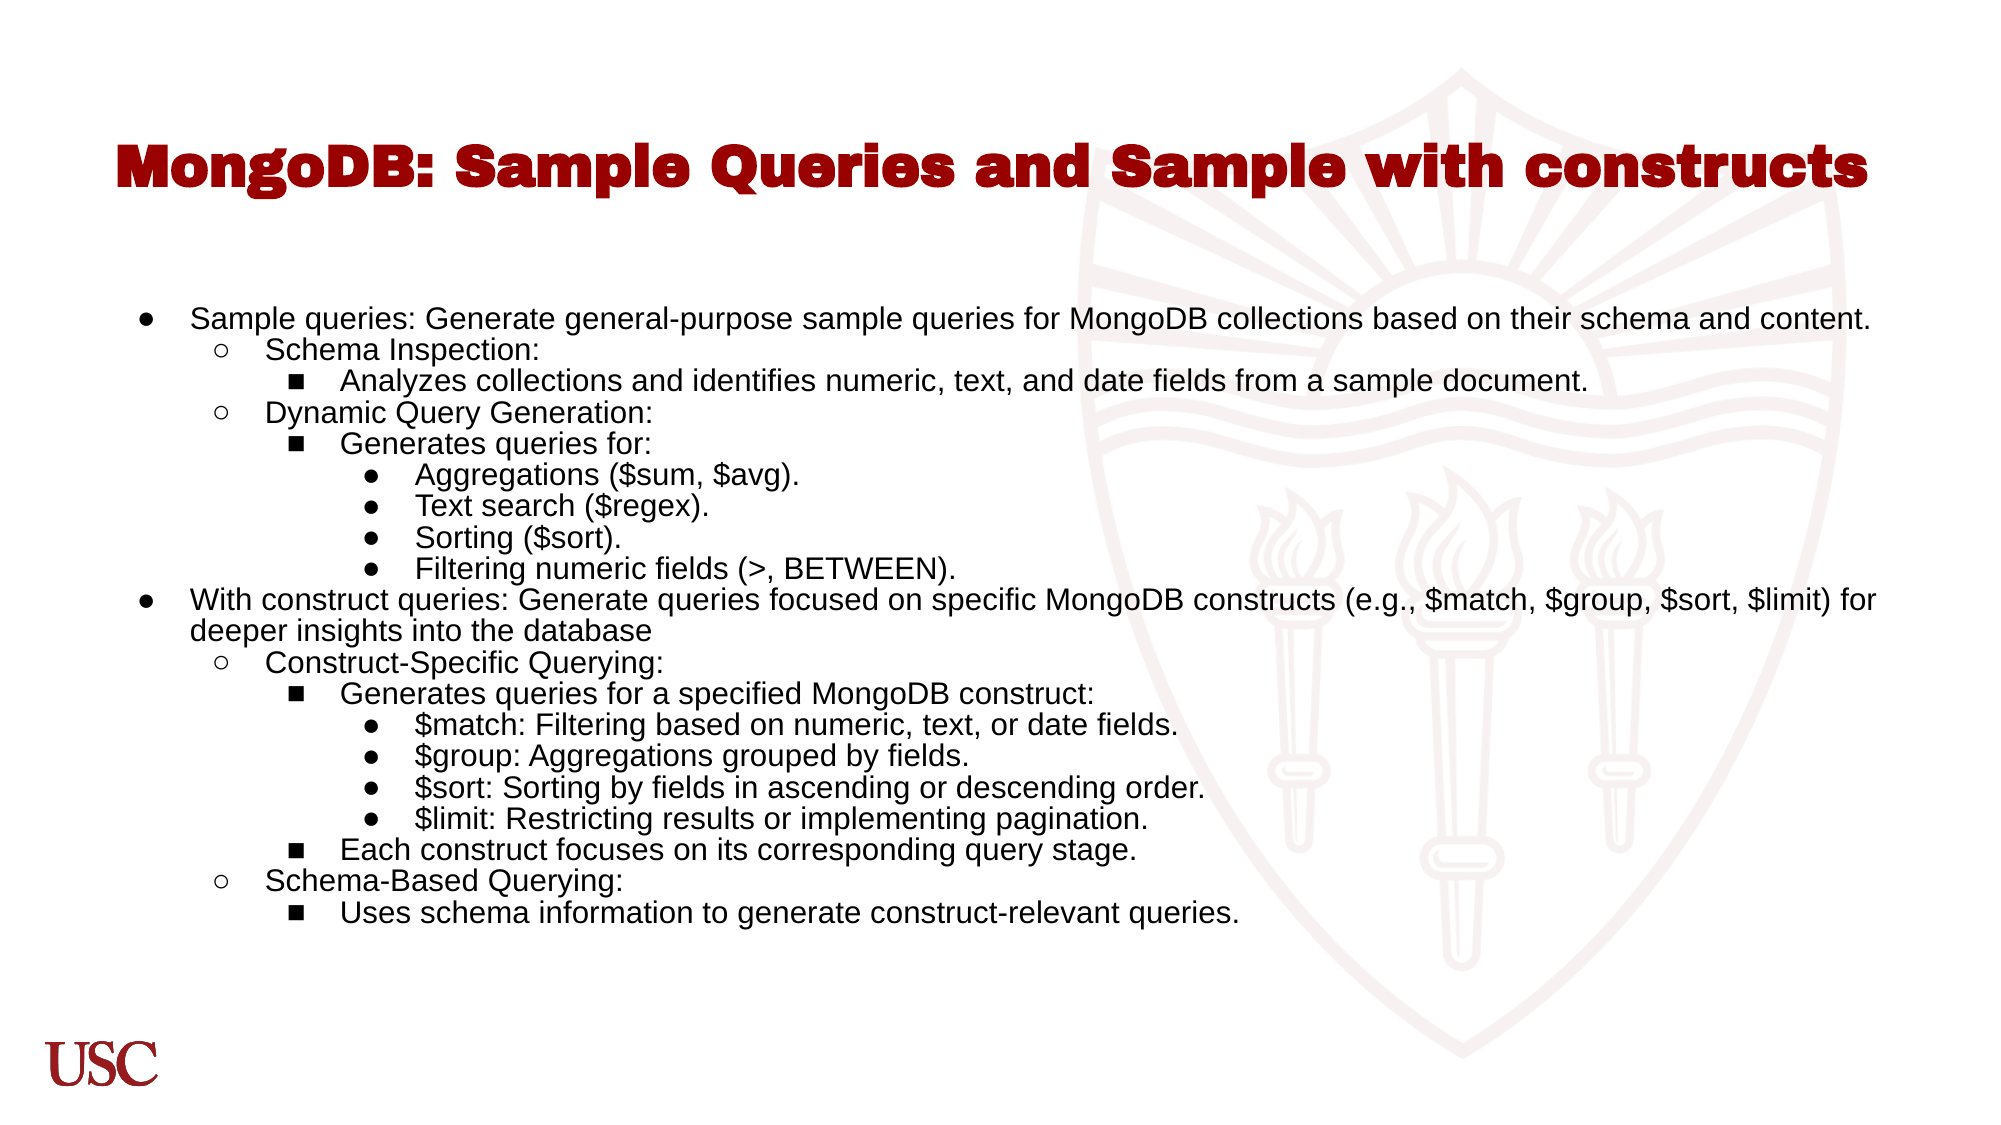

# MongoDB: Sample Queries and Sample with constructs
Sample queries: Generate general-purpose sample queries for MongoDB collections based on their schema and content.
Schema Inspection:
Analyzes collections and identifies numeric, text, and date fields from a sample document.
Dynamic Query Generation:
Generates queries for:
Aggregations ($sum, $avg).
Text search ($regex).
Sorting ($sort).
Filtering numeric fields (>, BETWEEN).
With construct queries: Generate queries focused on specific MongoDB constructs (e.g., $match, $group, $sort, $limit) for deeper insights into the database
Construct-Specific Querying:
Generates queries for a specified MongoDB construct:
$match: Filtering based on numeric, text, or date fields.
$group: Aggregations grouped by fields.
$sort: Sorting by fields in ascending or descending order.
$limit: Restricting results or implementing pagination.
Each construct focuses on its corresponding query stage.
Schema-Based Querying:
Uses schema information to generate construct-relevant queries.